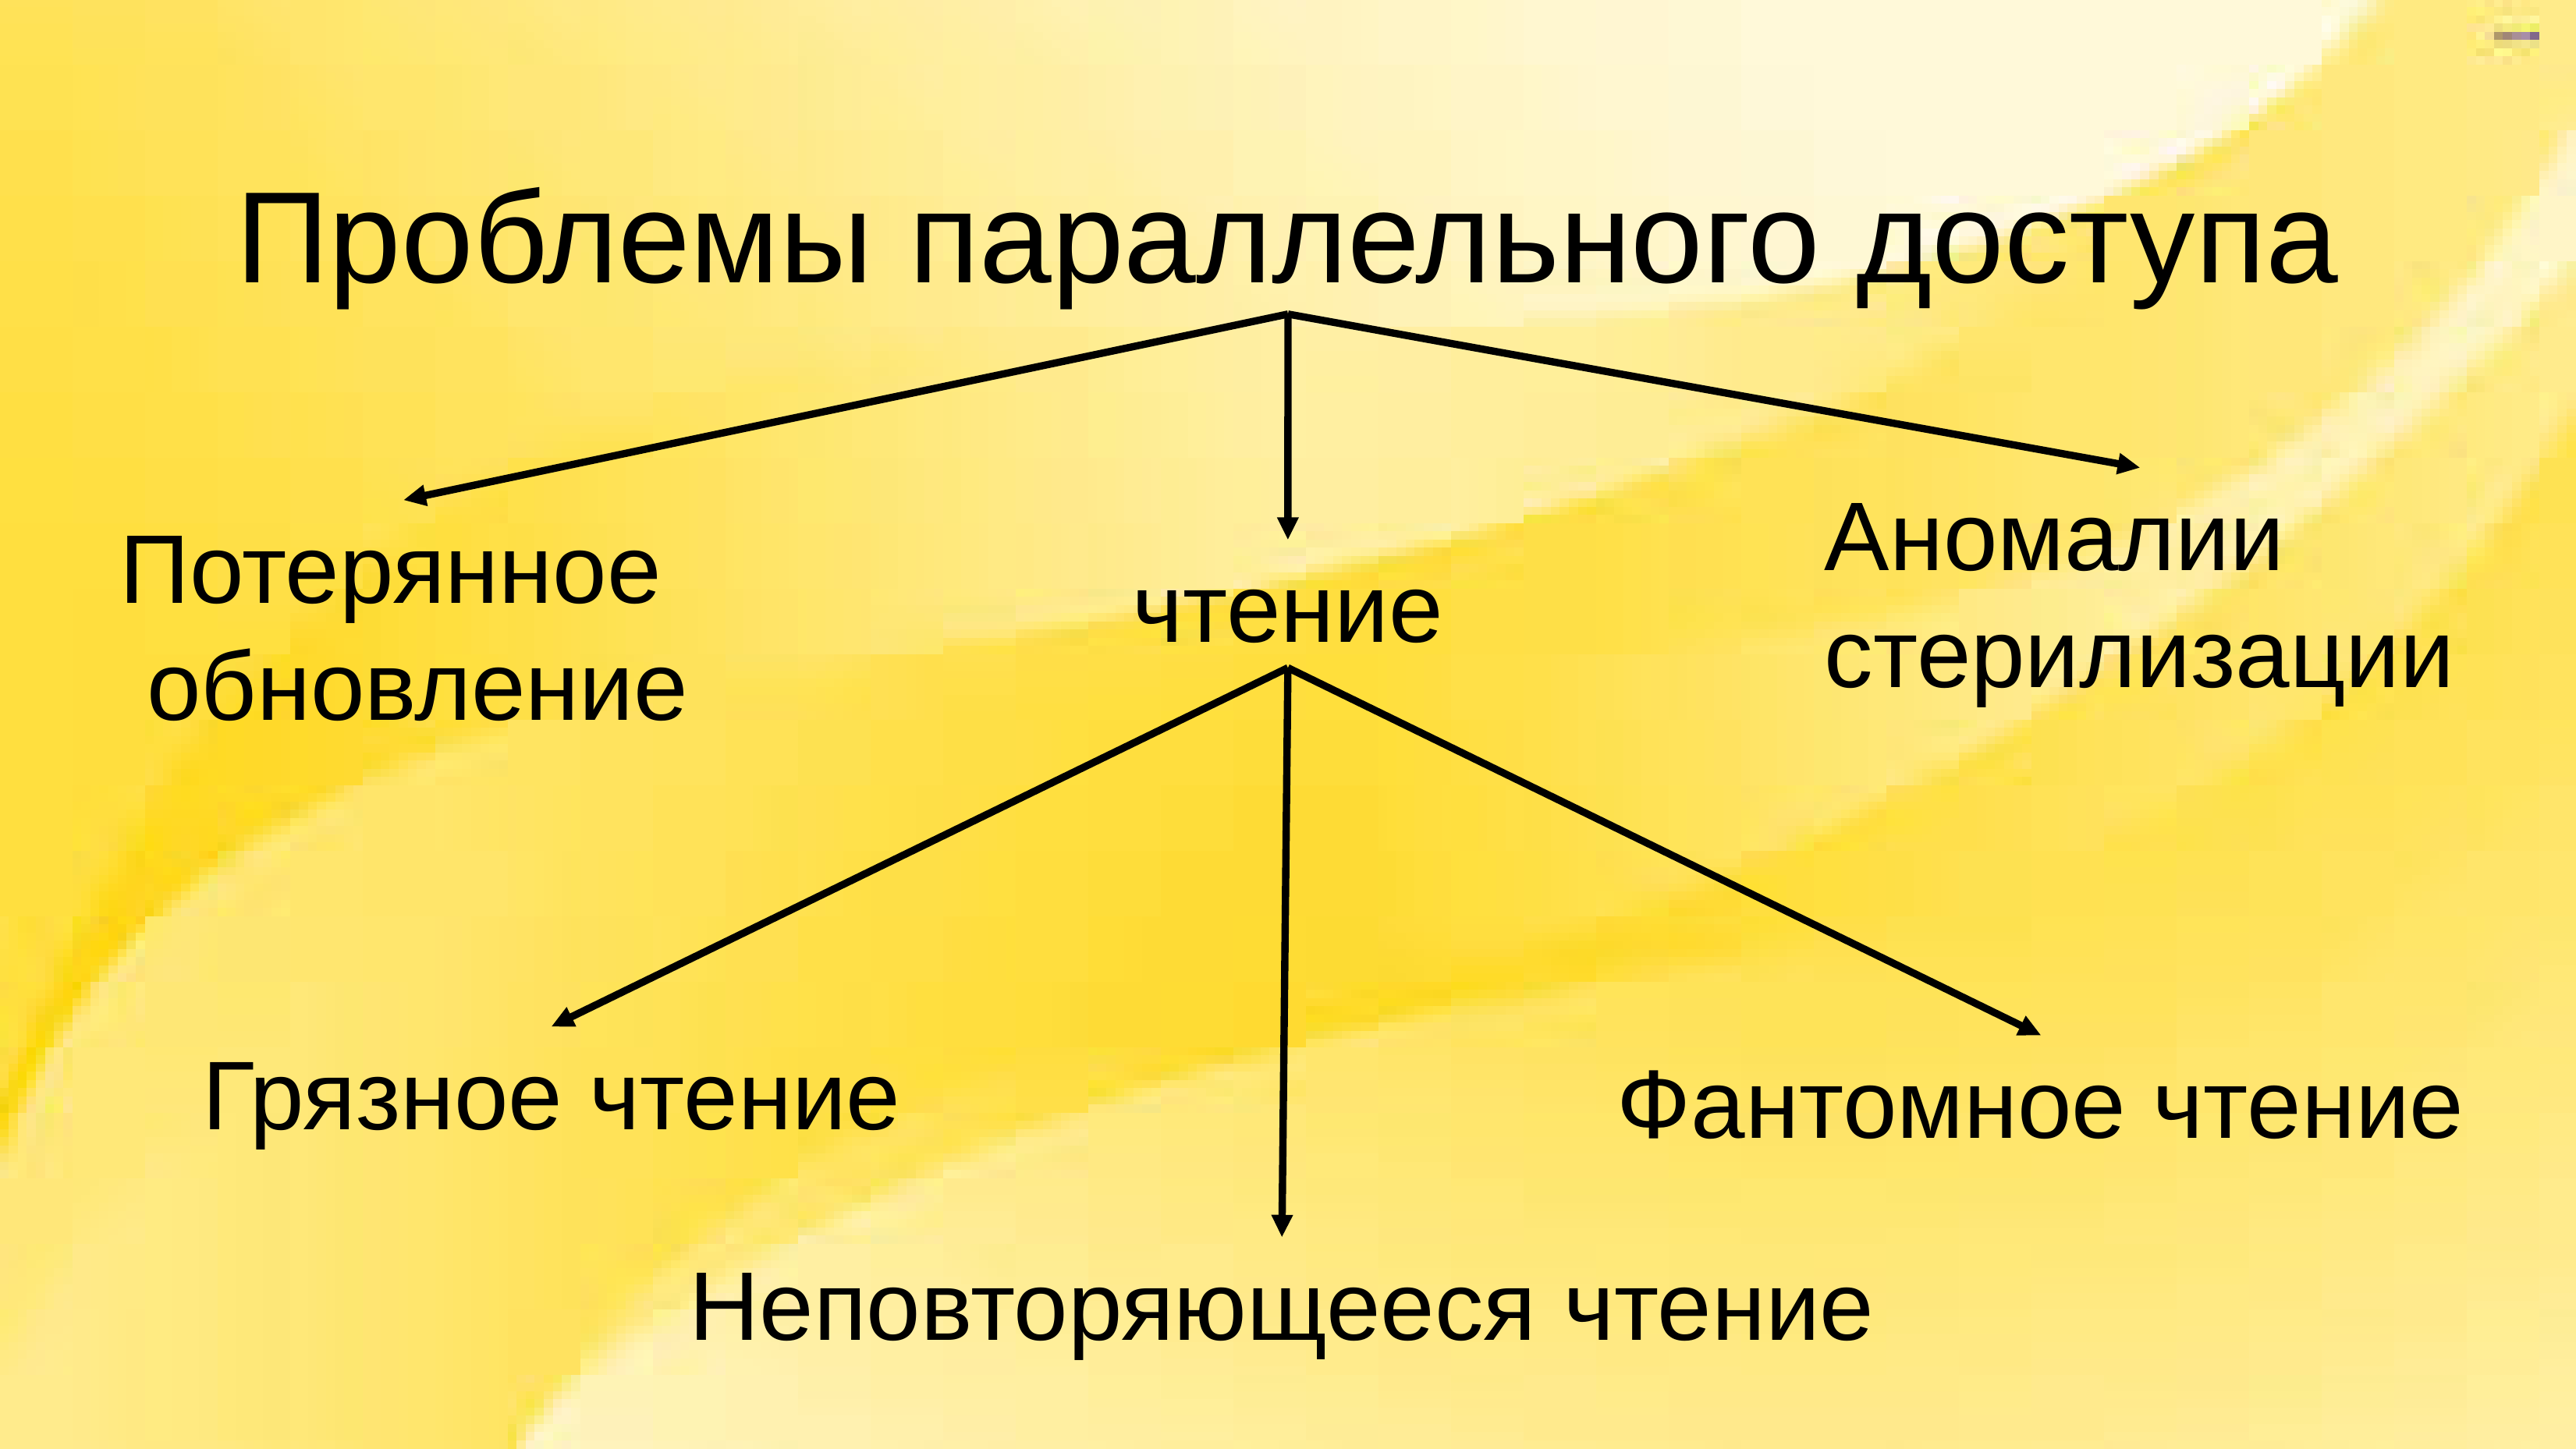

Проблемы параллельного доступа
Аномалии
стерилизации
Потерянное
 обновление
чтение
Грязное чтение
Фантомное чтение
Неповторяющееся чтение